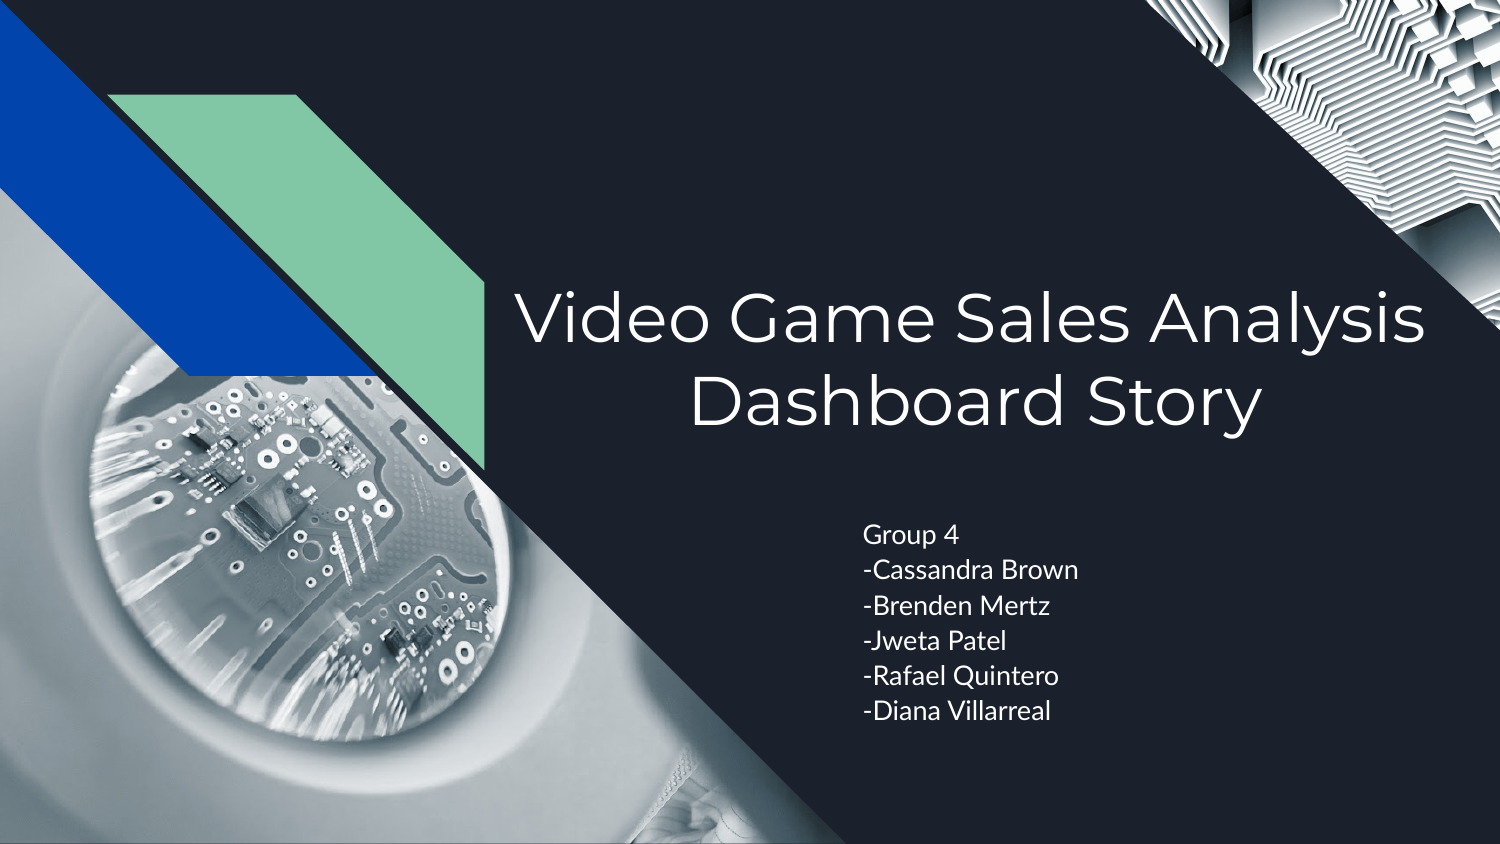

# Video Game Sales Analysis
Dashboard Story
Group 4
-Cassandra Brown
-Brenden Mertz
-Jweta Patel
-Rafael Quintero
-Diana Villarreal